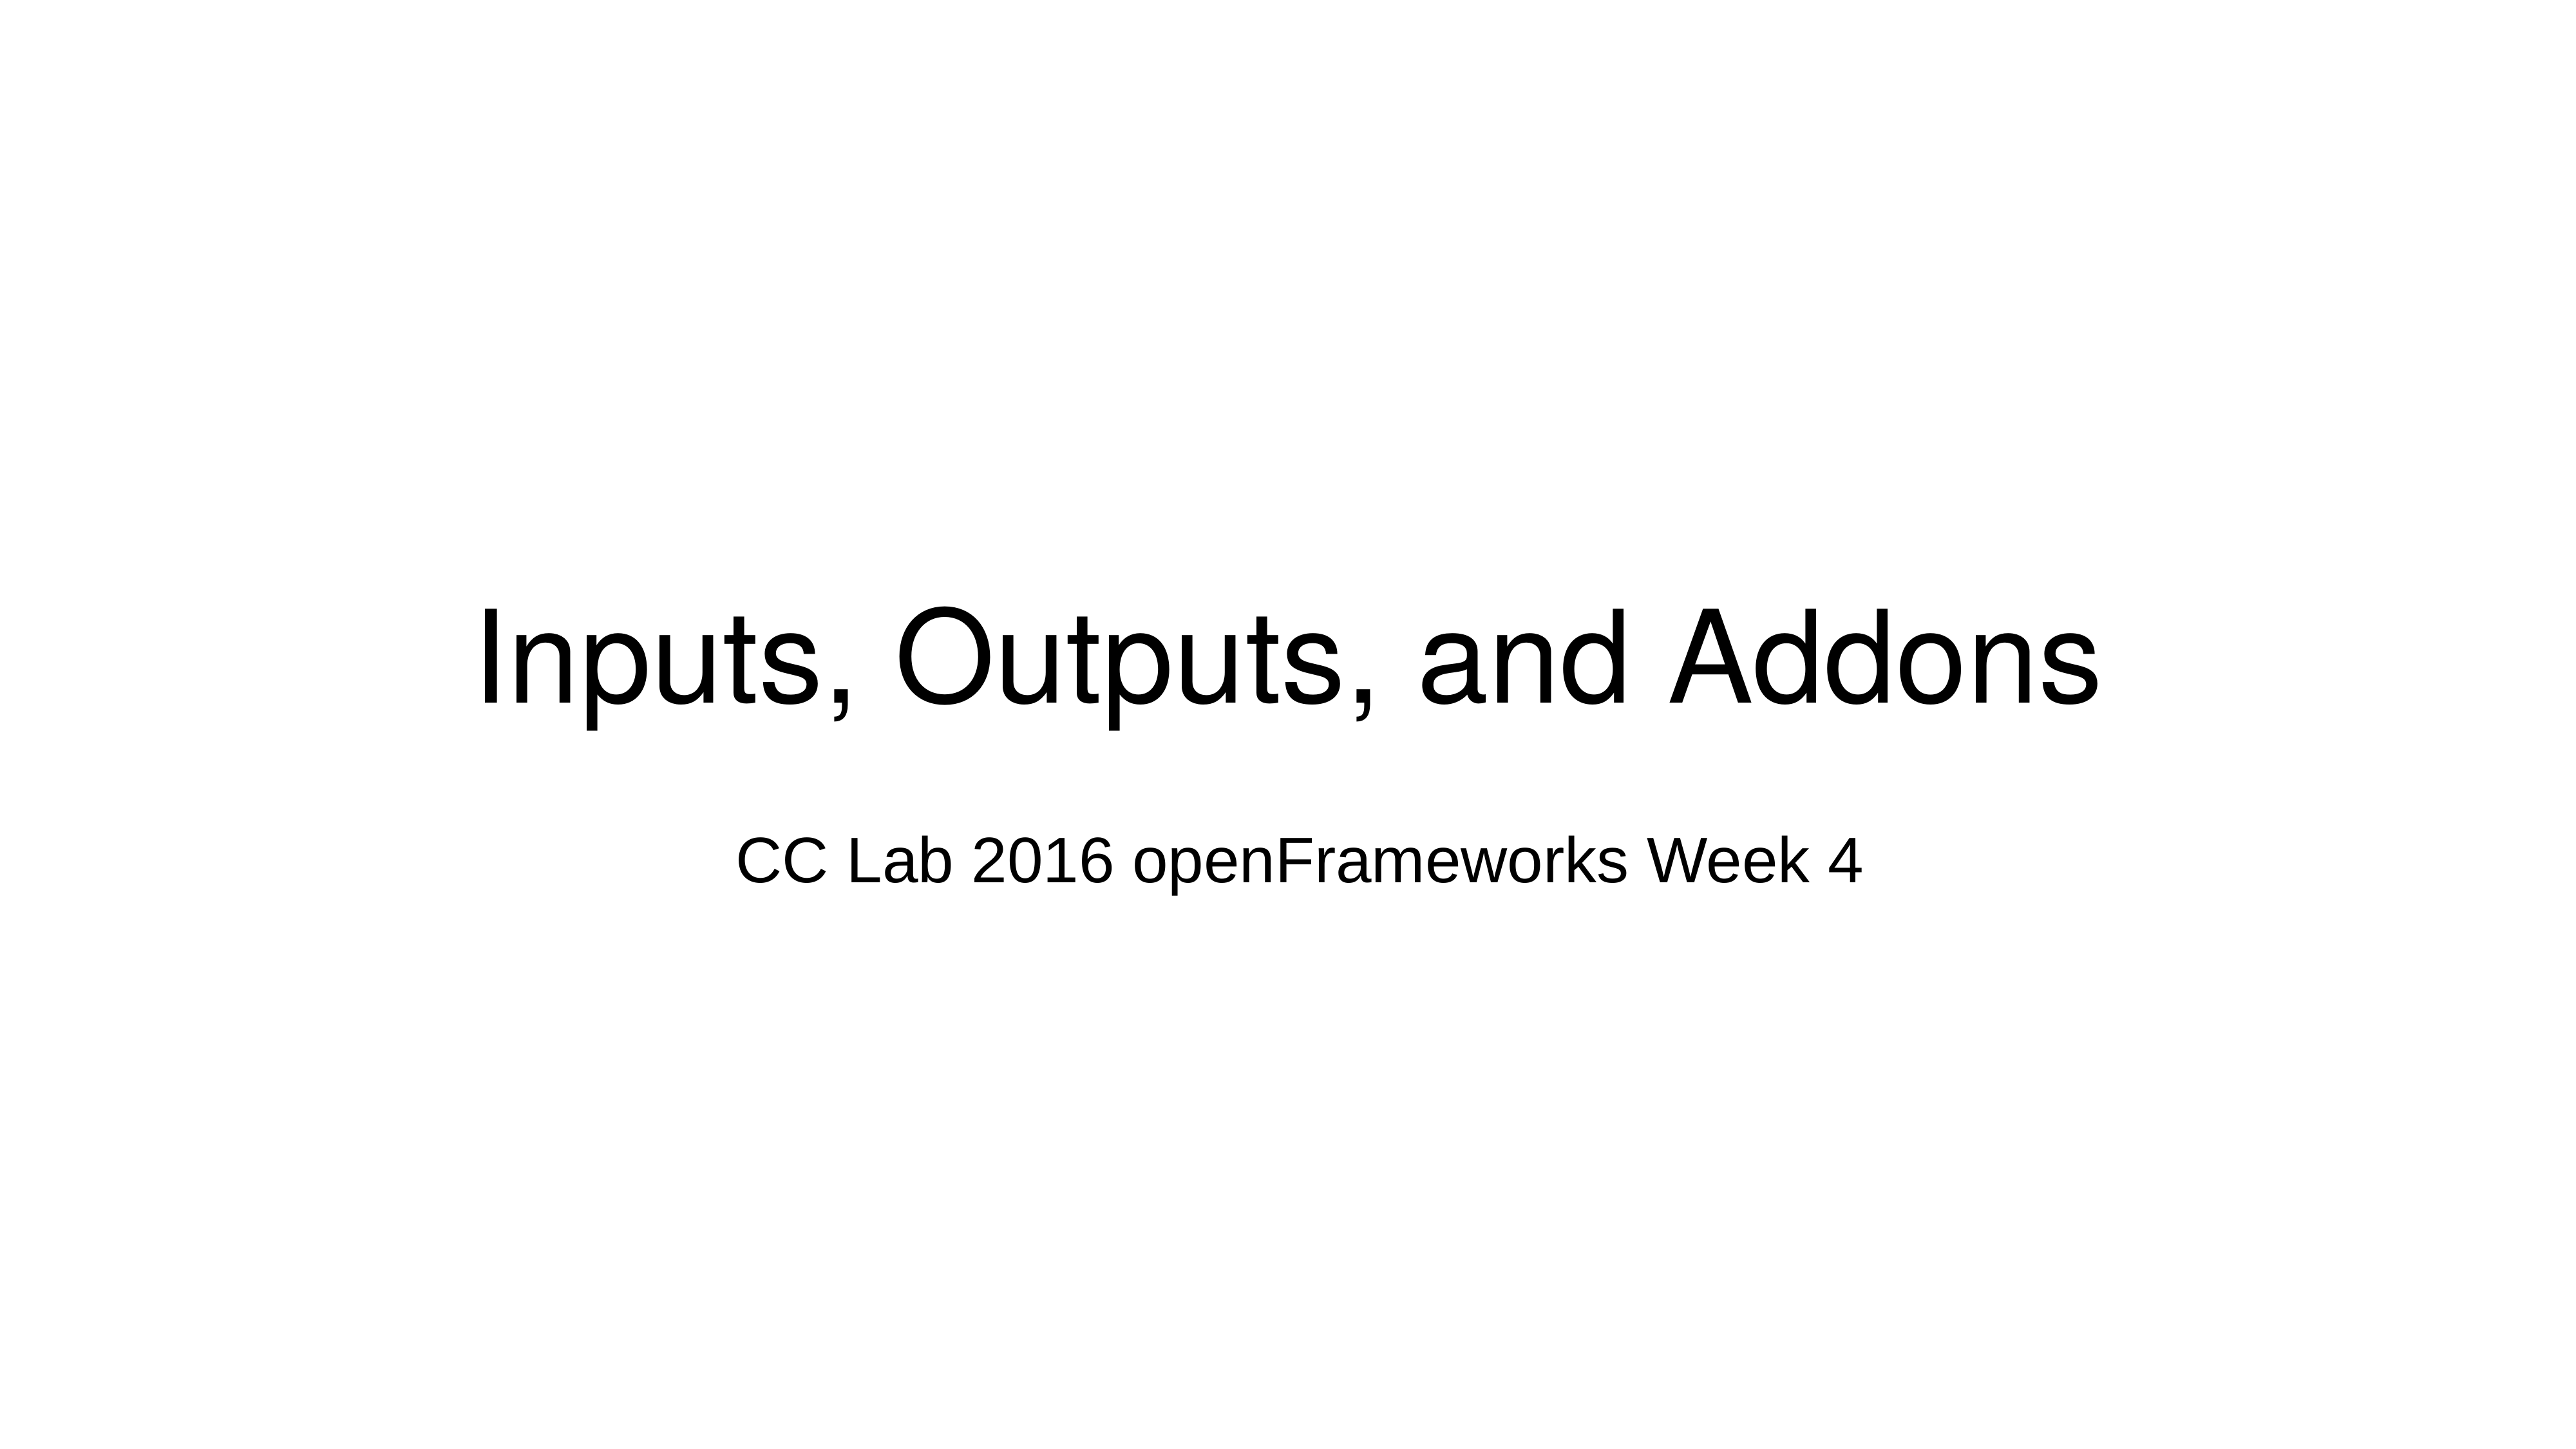

# Inputs, Outputs, and Addons
CC Lab 2016 openFrameworks Week 4